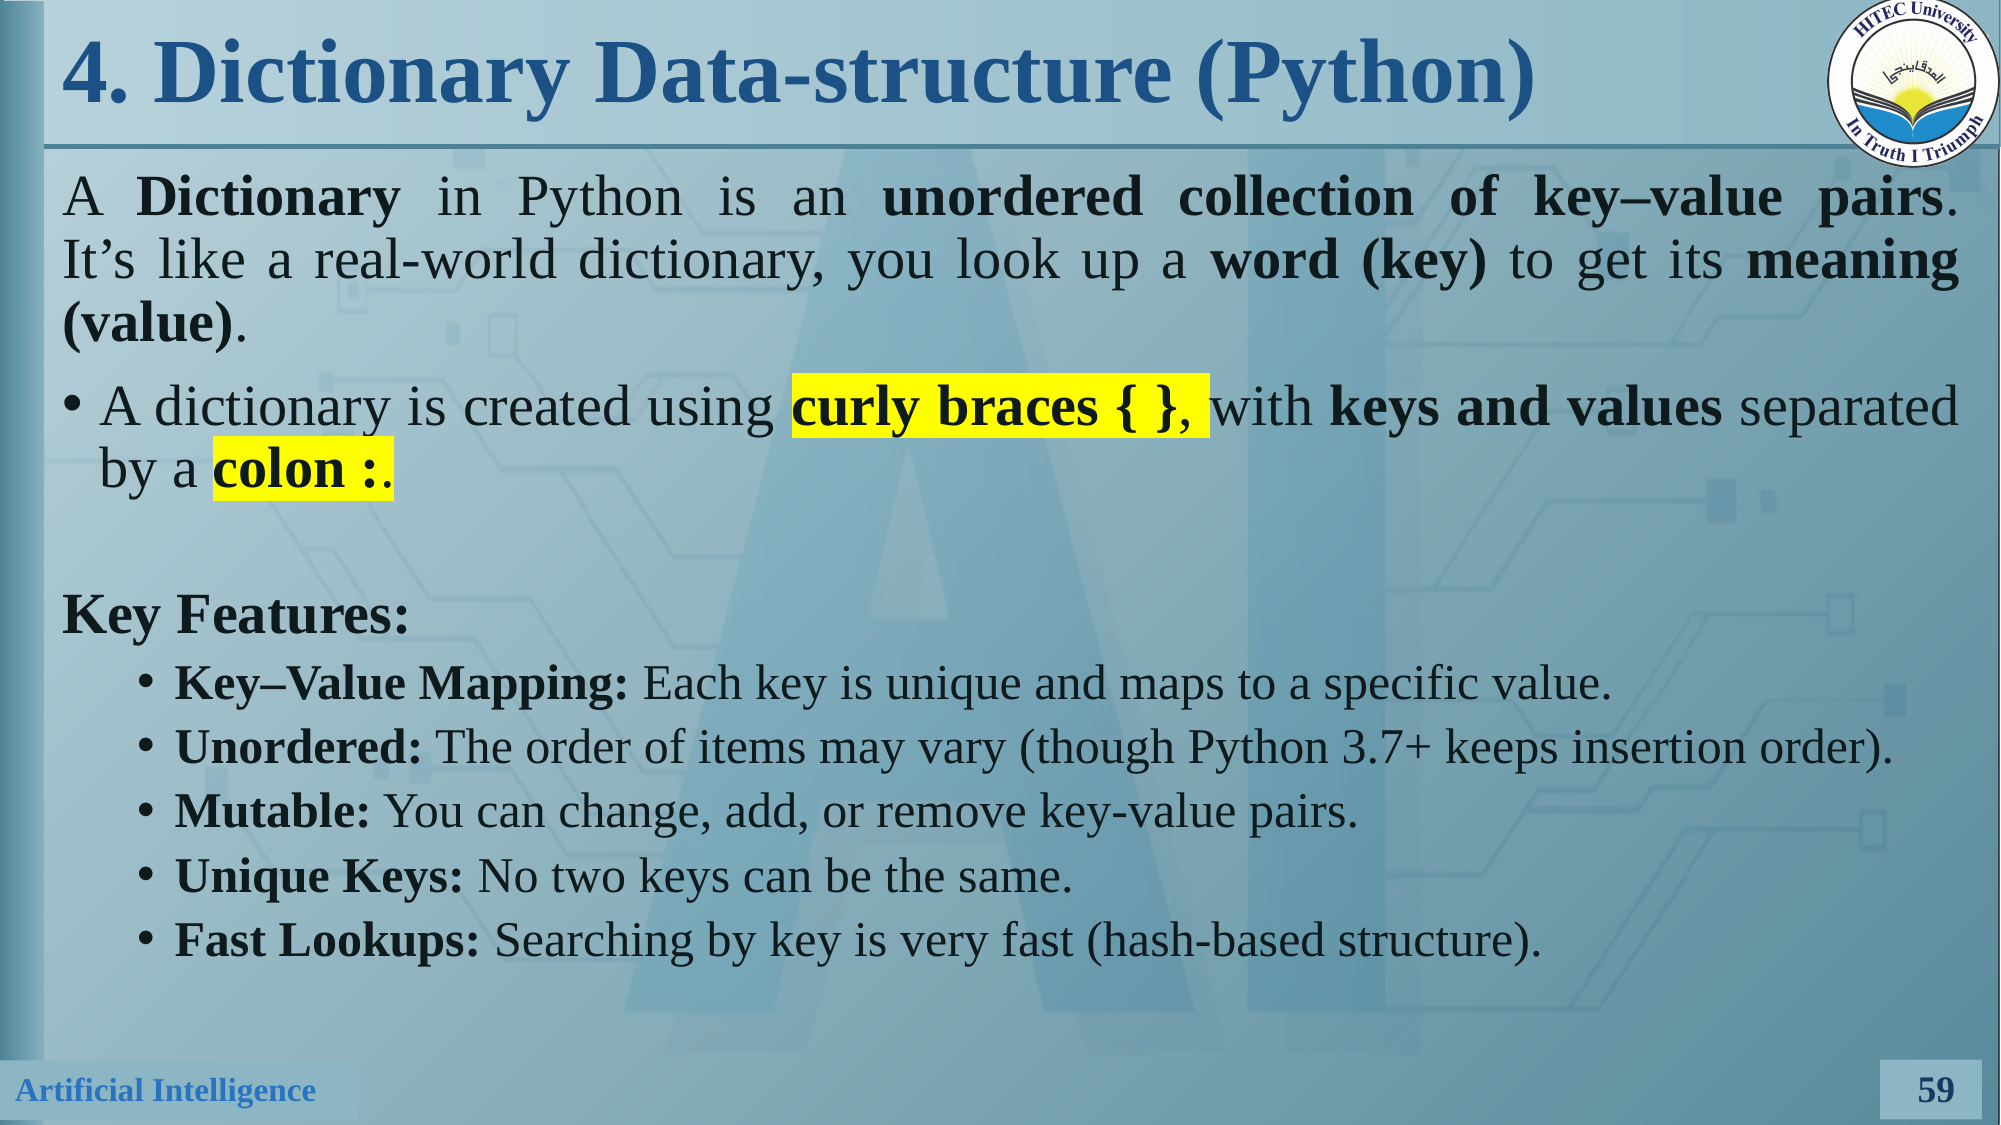

# 4. Dictionary Data-structure (Python)
A Dictionary in Python is an unordered collection of key–value pairs.
It’s like a real-world dictionary, you look up a word (key) to get its meaning (value).
A dictionary is created using curly braces { }, with keys and values separated by a colon :.

Key Features:
Key–Value Mapping: Each key is unique and maps to a specific value.
Unordered: The order of items may vary (though Python 3.7+ keeps insertion order).
Mutable: You can change, add, or remove key-value pairs.
Unique Keys: No two keys can be the same.
Fast Lookups: Searching by key is very fast (hash-based structure).

59